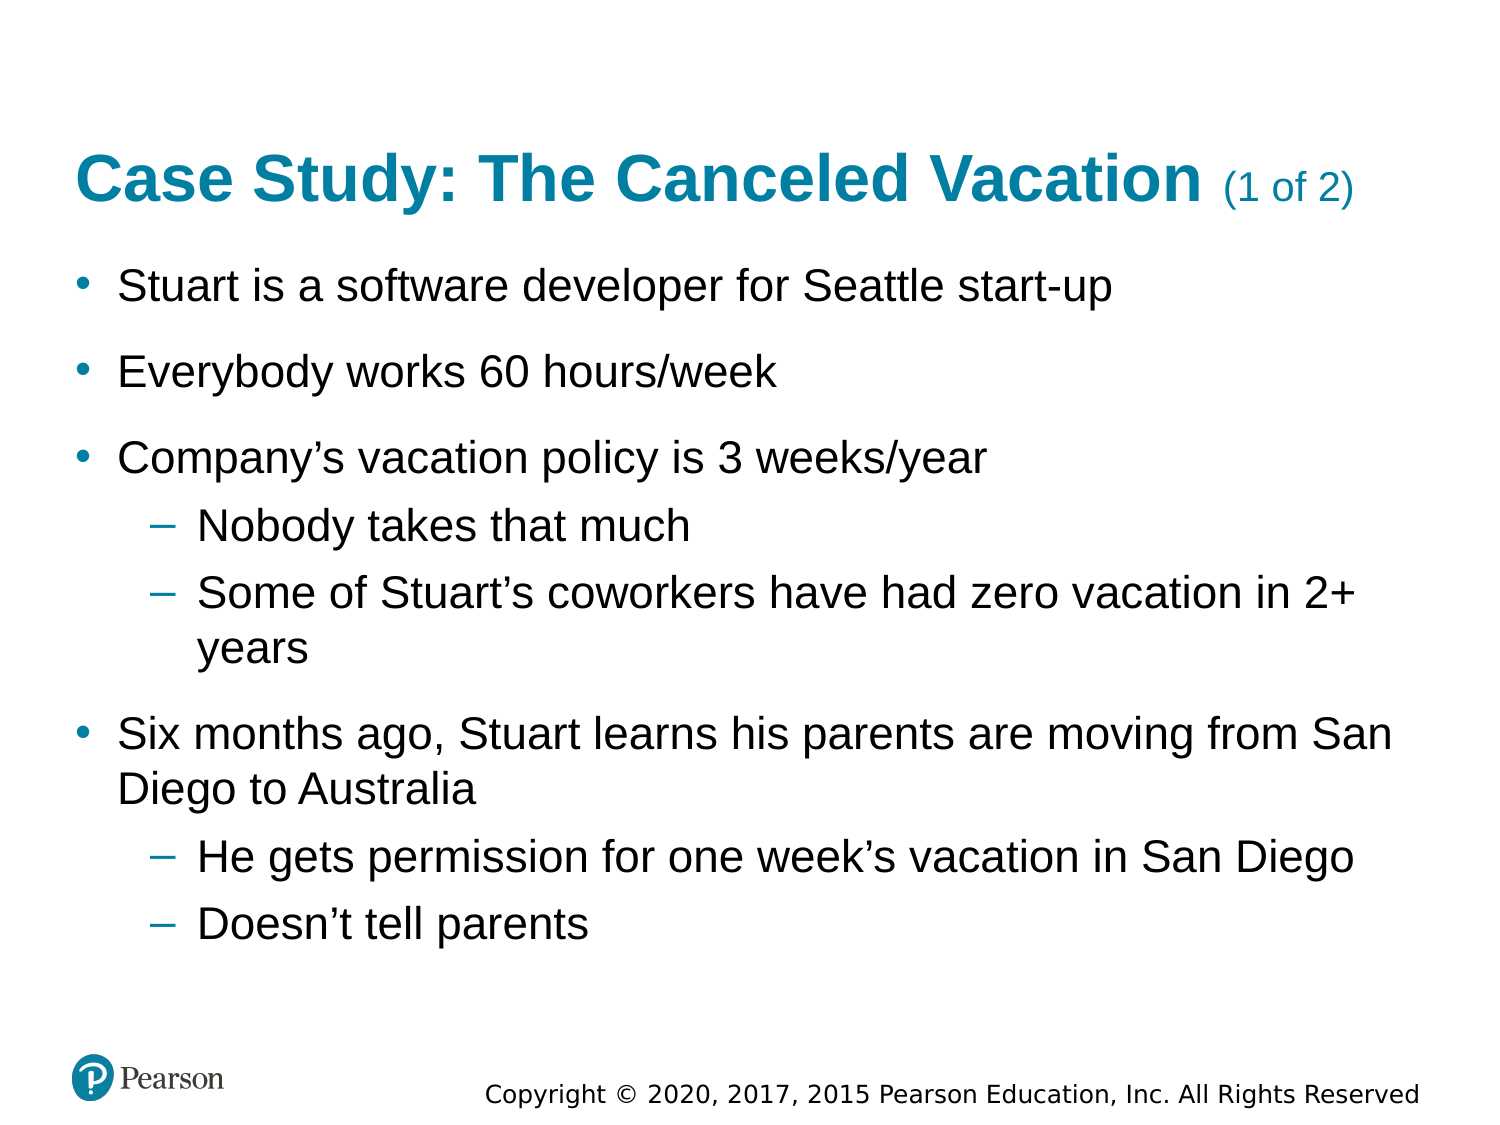

# Case Study: The Canceled Vacation (1 of 2)
Stuart is a software developer for Seattle start-up
Everybody works 60 hours/week
Company’s vacation policy is 3 weeks/year
Nobody takes that much
Some of Stuart’s coworkers have had zero vacation in 2+ years
Six months ago, Stuart learns his parents are moving from San Diego to Australia
He gets permission for one week’s vacation in San Diego
Doesn’t tell parents